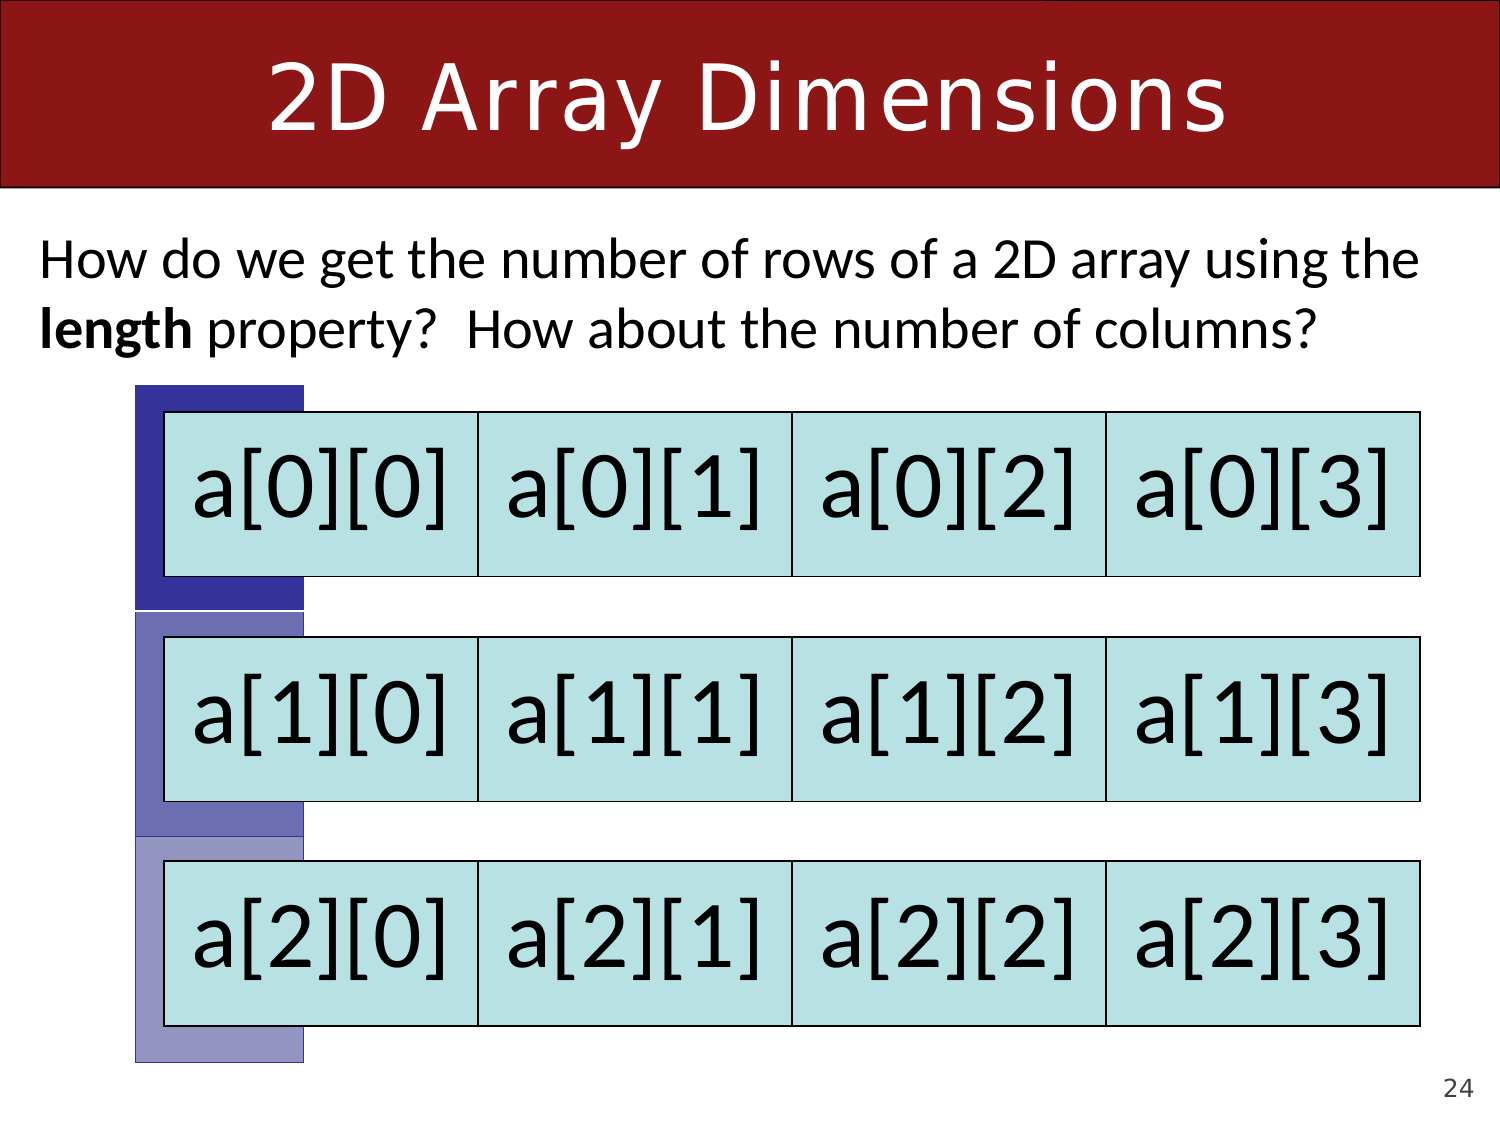

# 2D Array Dimensions
How do we get the number of rows of a 2D array using the length property?  How about the number of columns?
|  |
| --- |
|  |
|  |
| a[0][0] | a[0][1] | a[0][2] | a[0][3] |
| --- | --- | --- | --- |
| a[1][0] | a[1][1] | a[1][2] | a[1][3] |
| --- | --- | --- | --- |
| a[2][0] | a[2][1] | a[2][2] | a[2][3] |
| --- | --- | --- | --- |